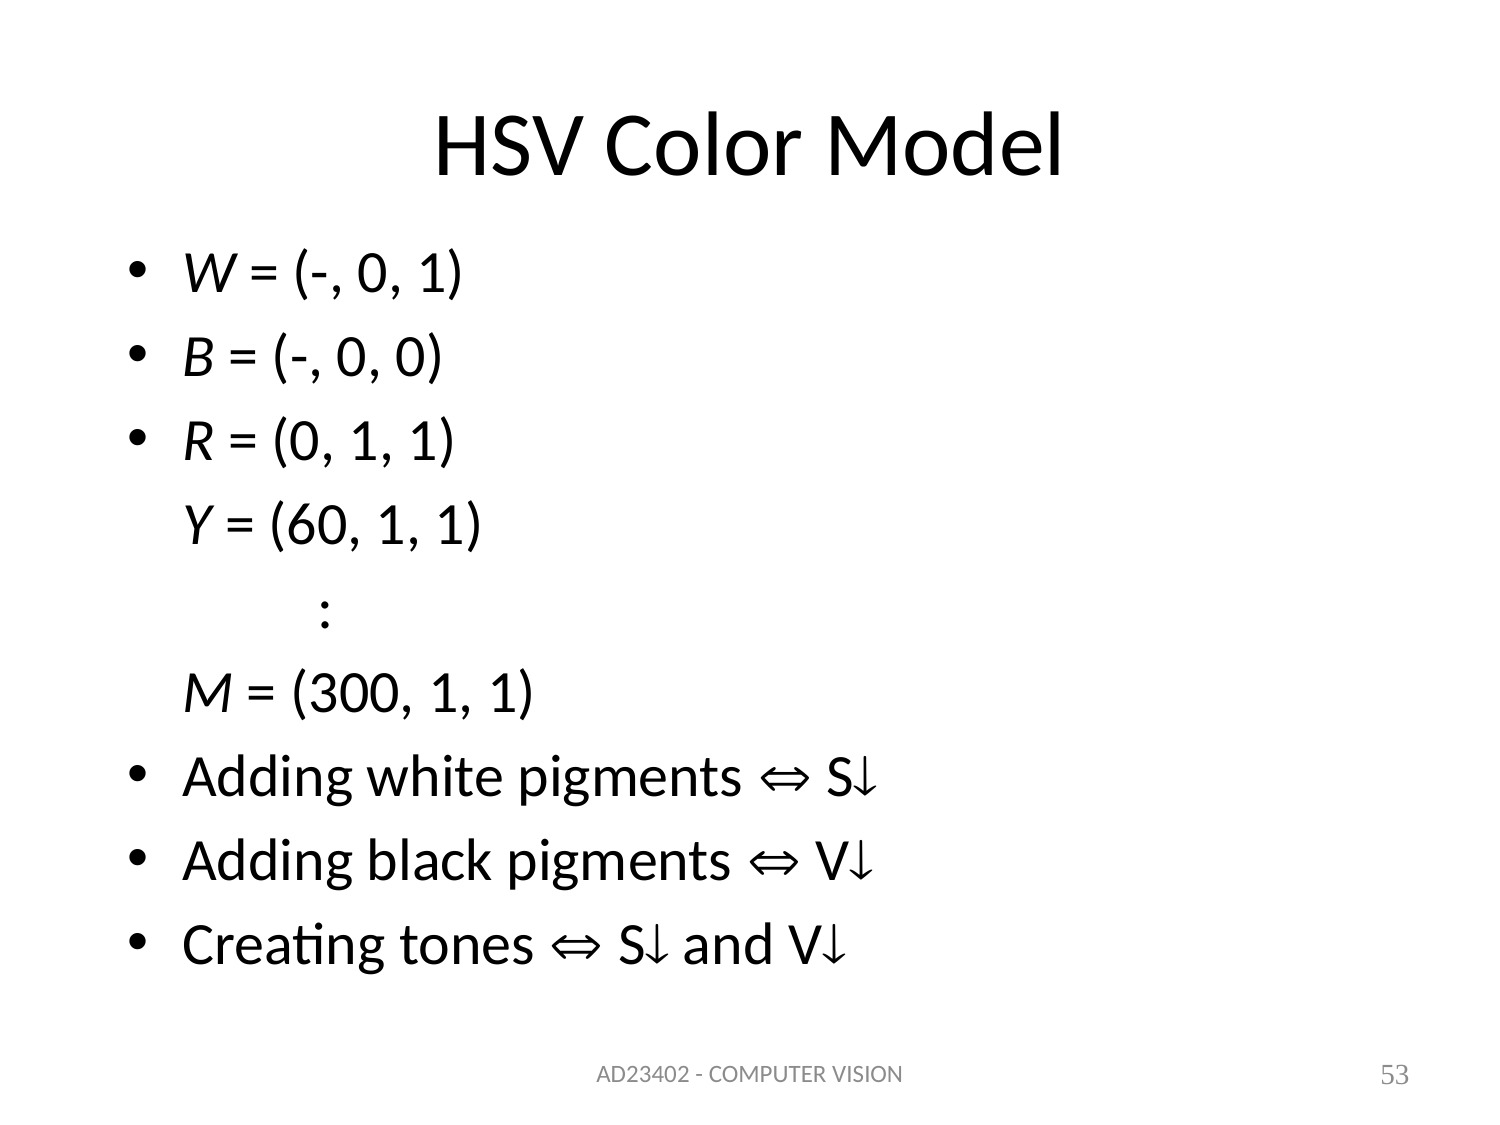

# HSV Color Model
W = (-, 0, 1)
B = (-, 0, 0)
R = (0, 1, 1)
	Y = (60, 1, 1)
		:
	M = (300, 1, 1)
Adding white pigments ⇔ S↓
Adding black pigments ⇔ V↓
Creating tones ⇔ S↓ and V↓
AD23402 - COMPUTER VISION
53